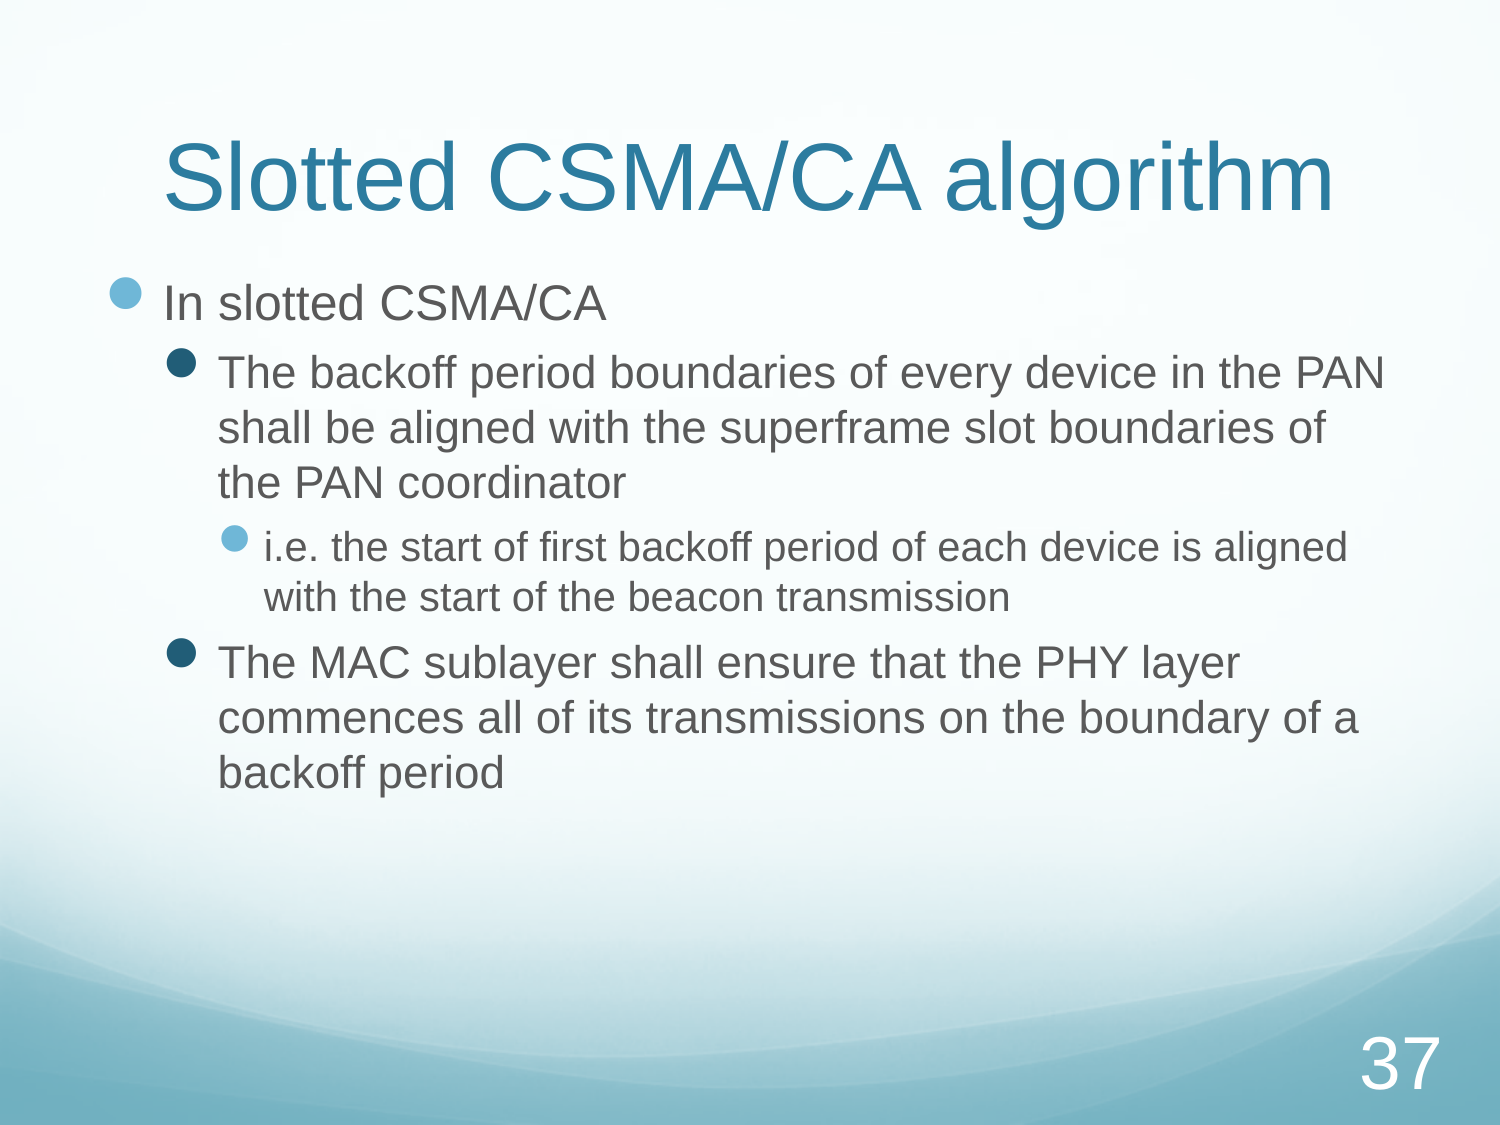

# Slotted CSMA/CA algorithm
In slotted CSMA/CA
The backoff period boundaries of every device in the PAN shall be aligned with the superframe slot boundaries of the PAN coordinator
i.e. the start of first backoff period of each device is aligned with the start of the beacon transmission
The MAC sublayer shall ensure that the PHY layer commences all of its transmissions on the boundary of a backoff period
37